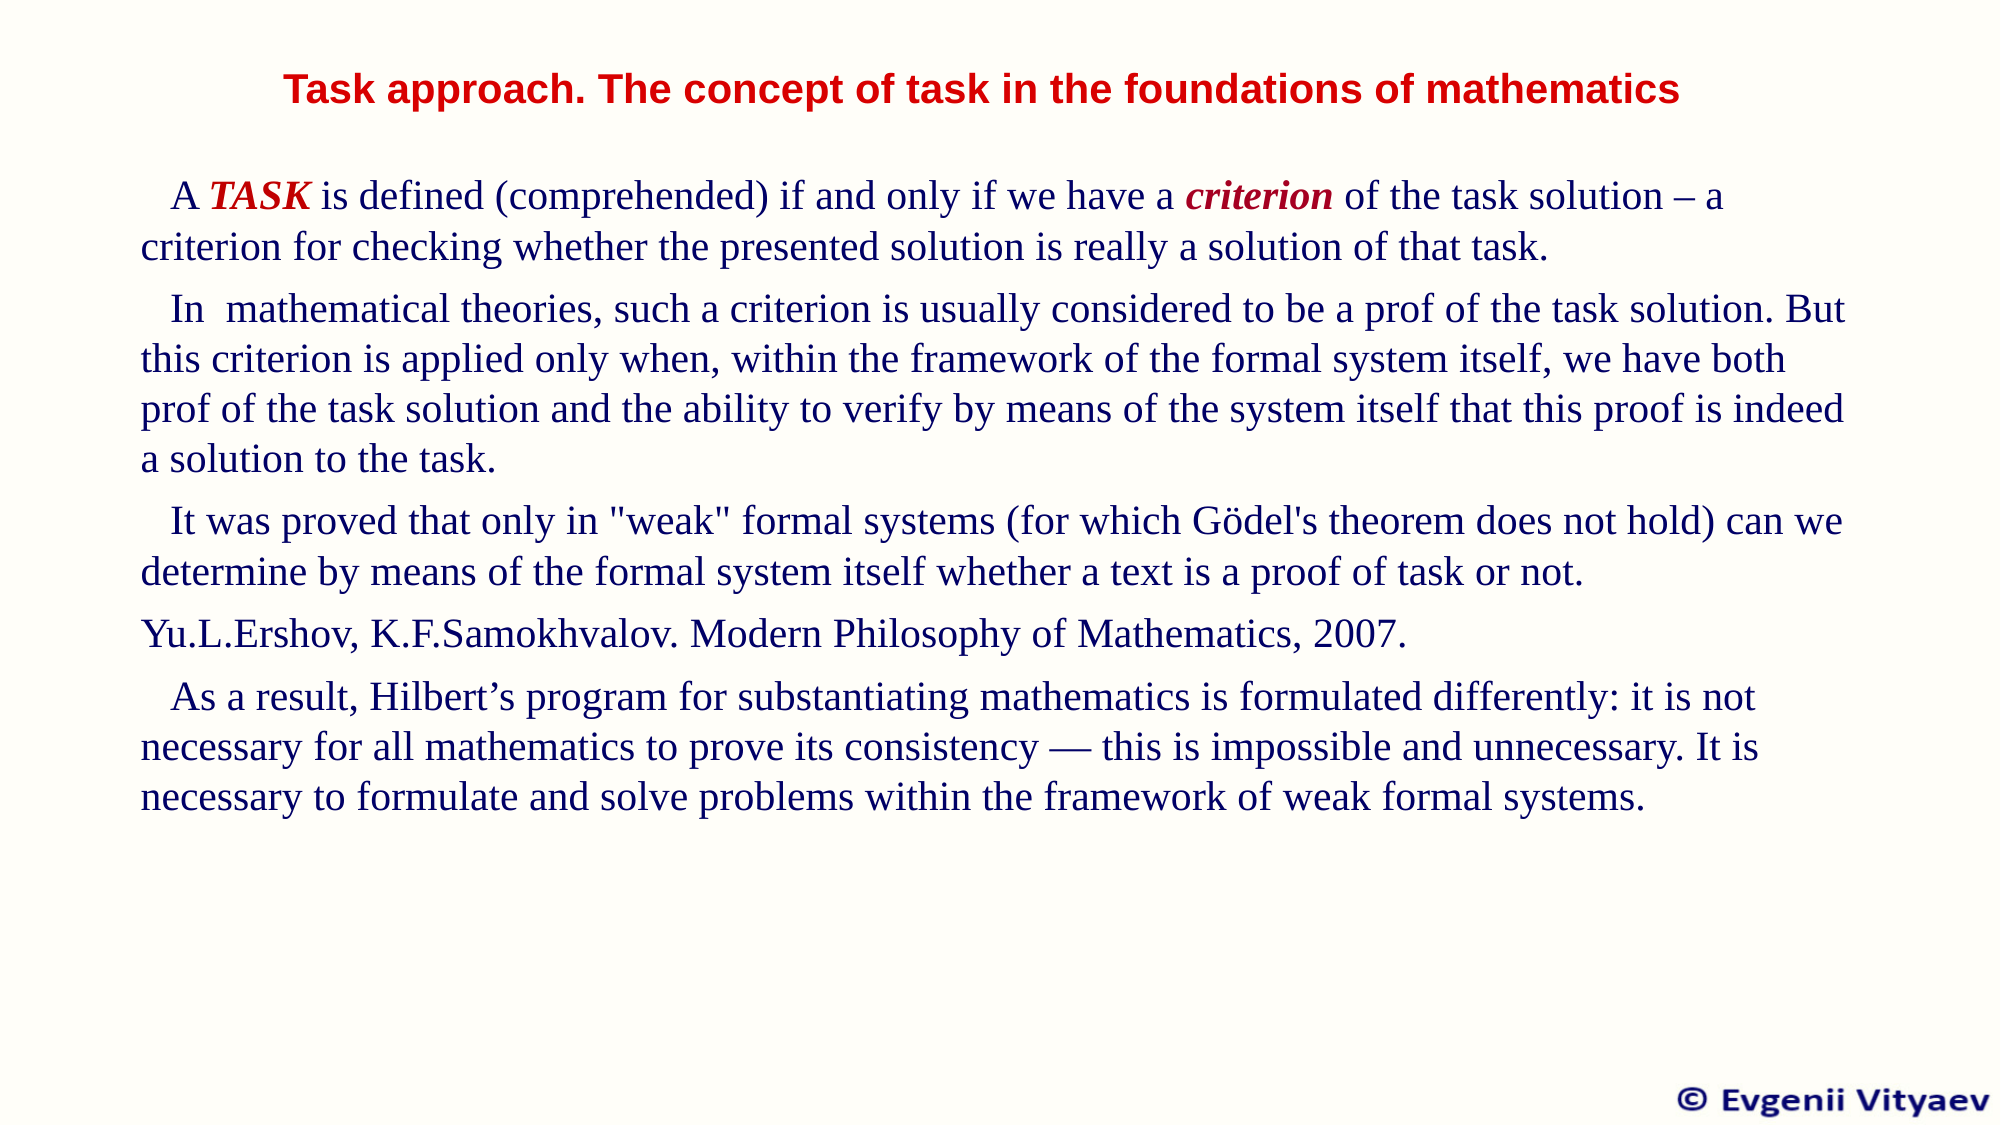

Task approach. The concept of task in the foundations of mathematics
A TASK is defined (comprehended) if and only if we have a criterion of the task solution – a criterion for checking whether the presented solution is really a solution of that task.
In  mathematical theories, such a criterion is usually considered to be a prof of the task solution. But this criterion is applied only when, within the framework of the formal system itself, we have both prof of the task solution and the ability to verify by means of the system itself that this proof is indeed a solution to the task.
It was proved that only in "weak" formal systems (for which Gödel's theorem does not hold) can we determine by means of the formal system itself whether a text is a proof of task or not.
Yu.L.Ershov, K.F.Samokhvalov. Modern Philosophy of Mathematics, 2007.
As a result, Hilbert’s program for substantiating mathematics is formulated differently: it is not necessary for all mathematics to prove its consistency — this is impossible and unnecessary. It is necessary to formulate and solve problems within the framework of weak formal systems.